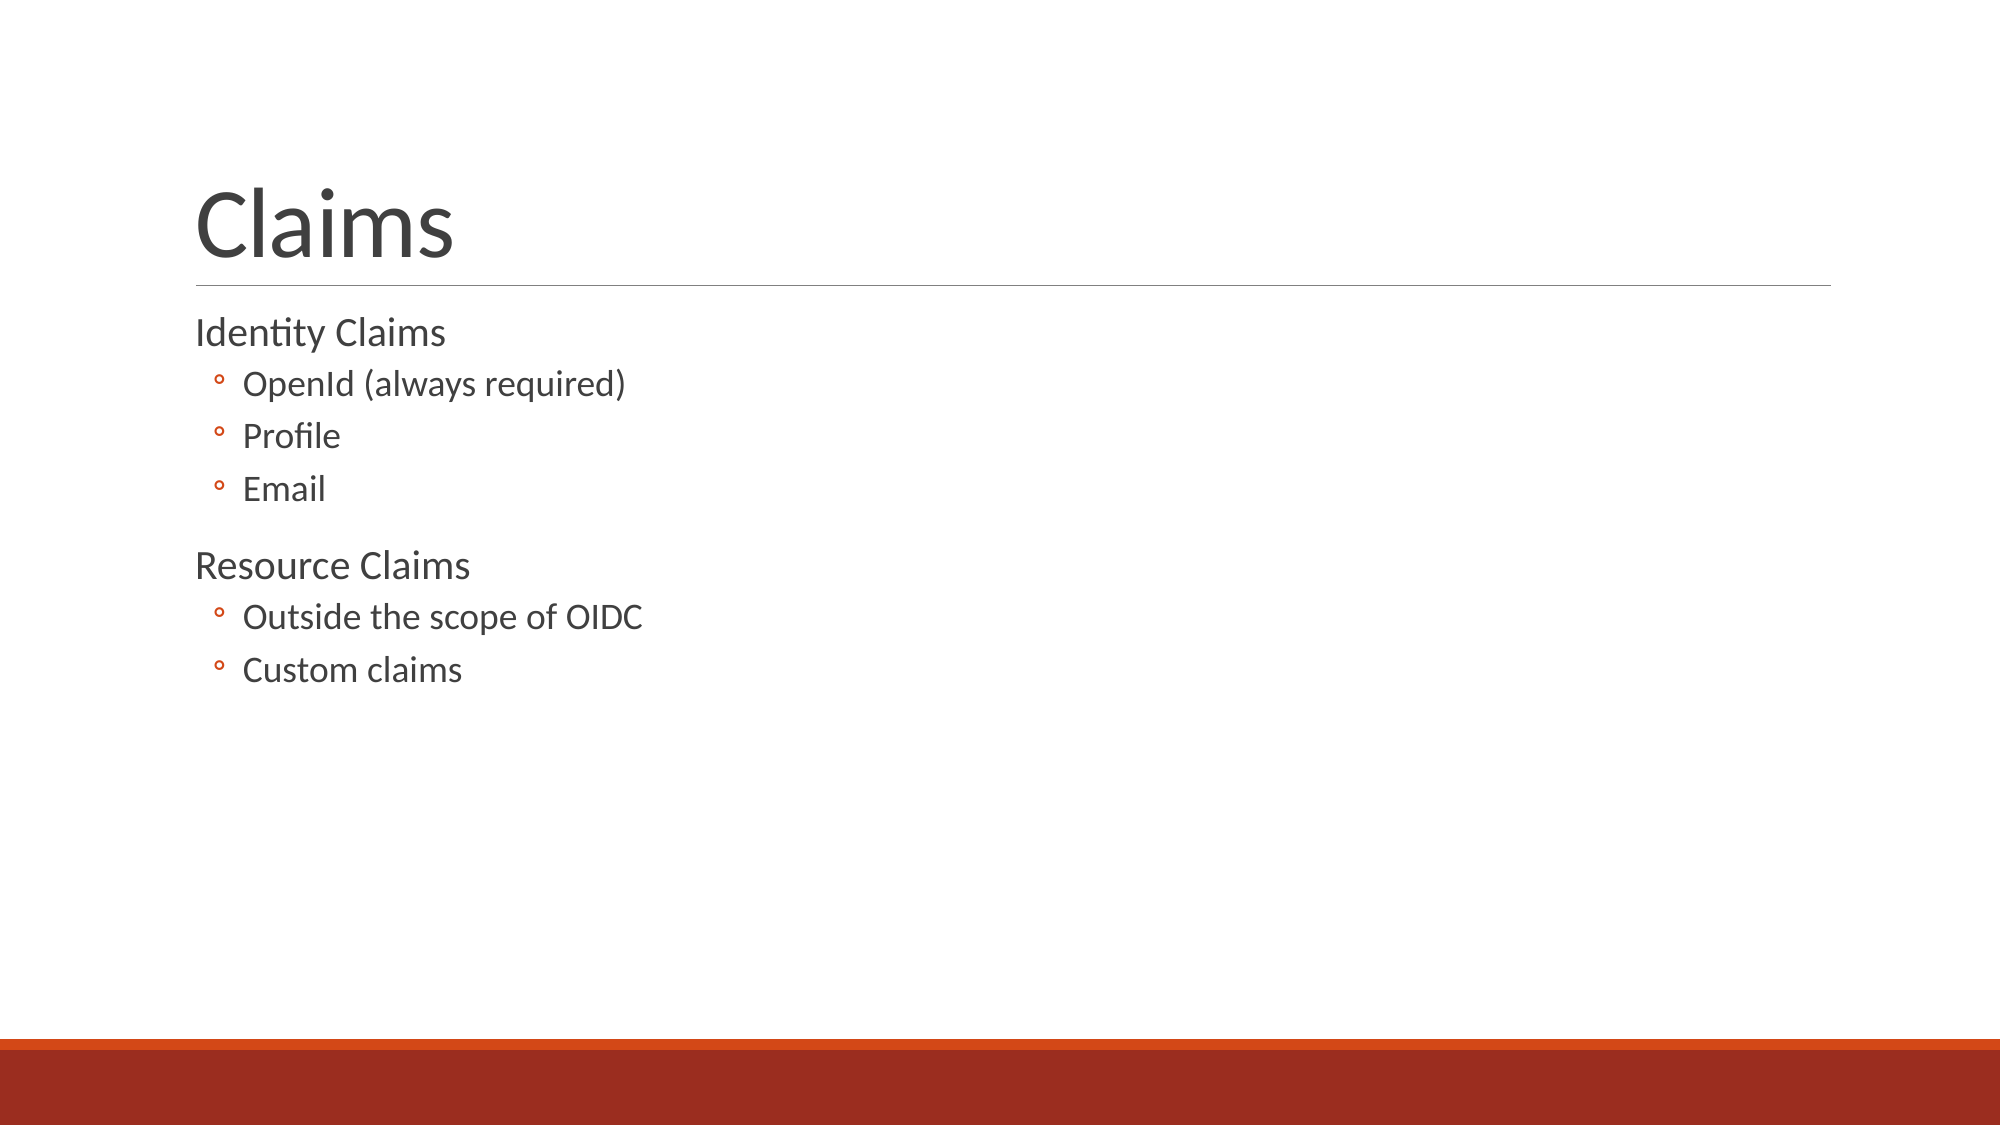

# Claims
Identity Claims
OpenId (always required)
Profile
Email
Resource Claims
Outside the scope of OIDC
Custom claims